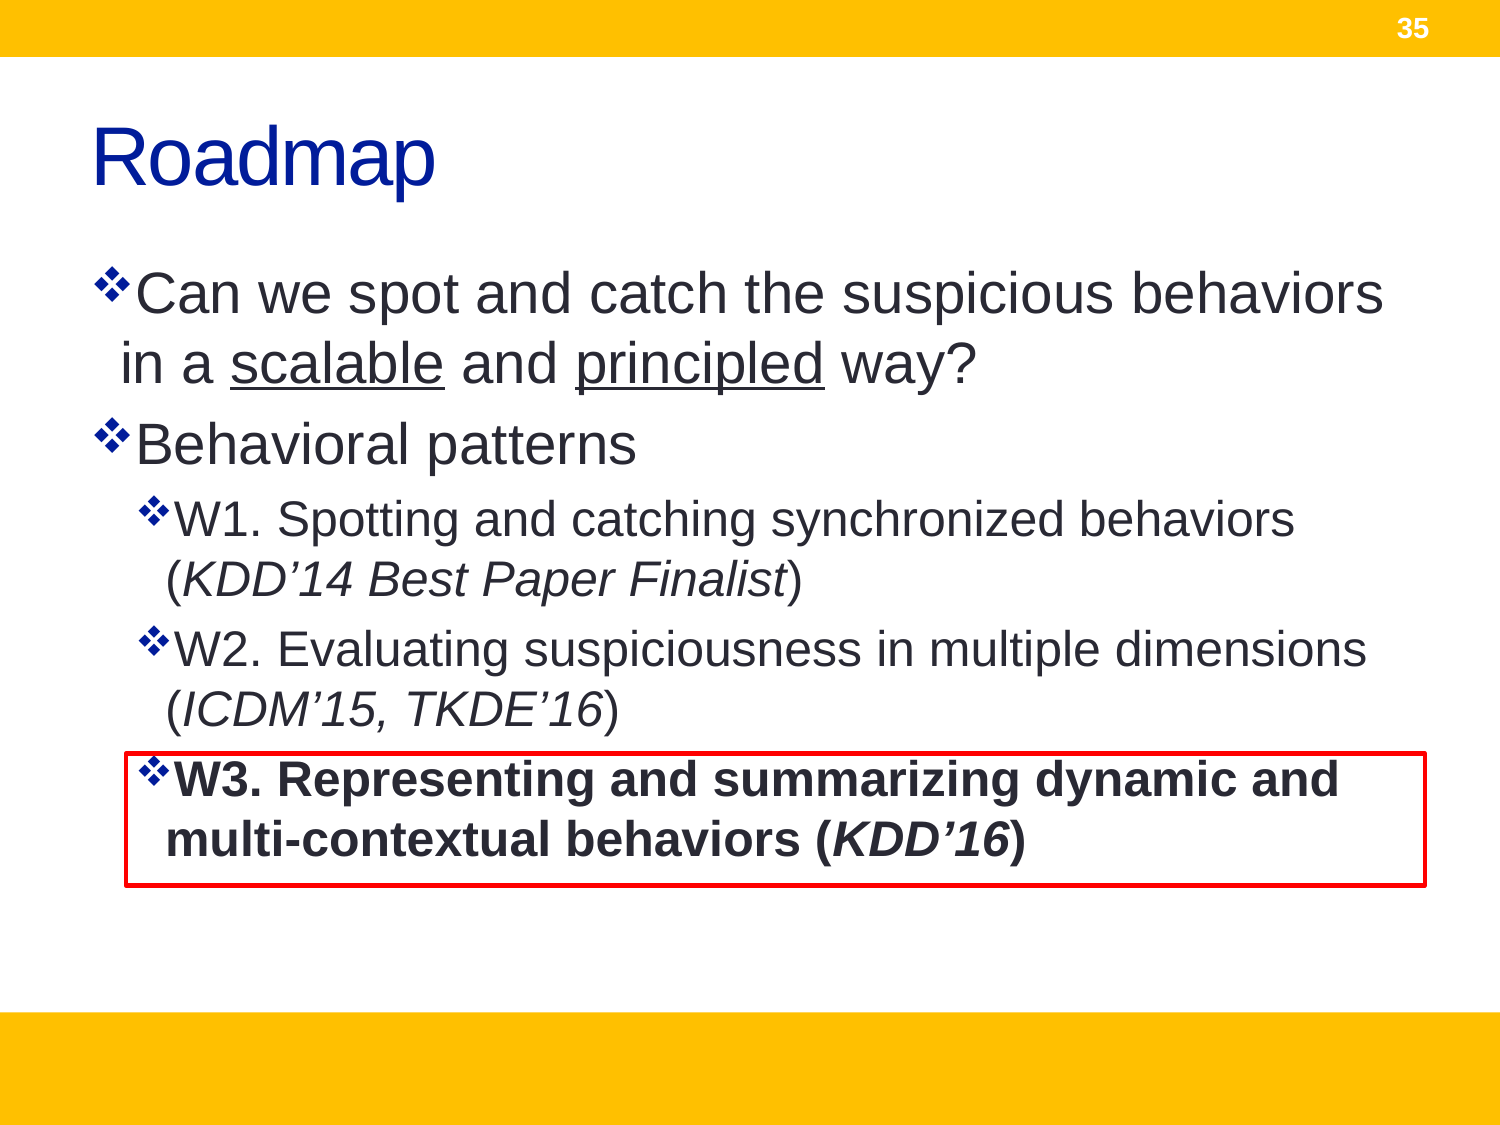

35
# Roadmap
Can we spot and catch the suspicious behaviors in a scalable and principled way?
Behavioral patterns
W1. Spotting and catching synchronized behaviors (KDD’14 Best Paper Finalist)
W2. Evaluating suspiciousness in multiple dimensions (ICDM’15, TKDE’16)
W3. Representing and summarizing dynamic and multi-contextual behaviors (KDD’16)